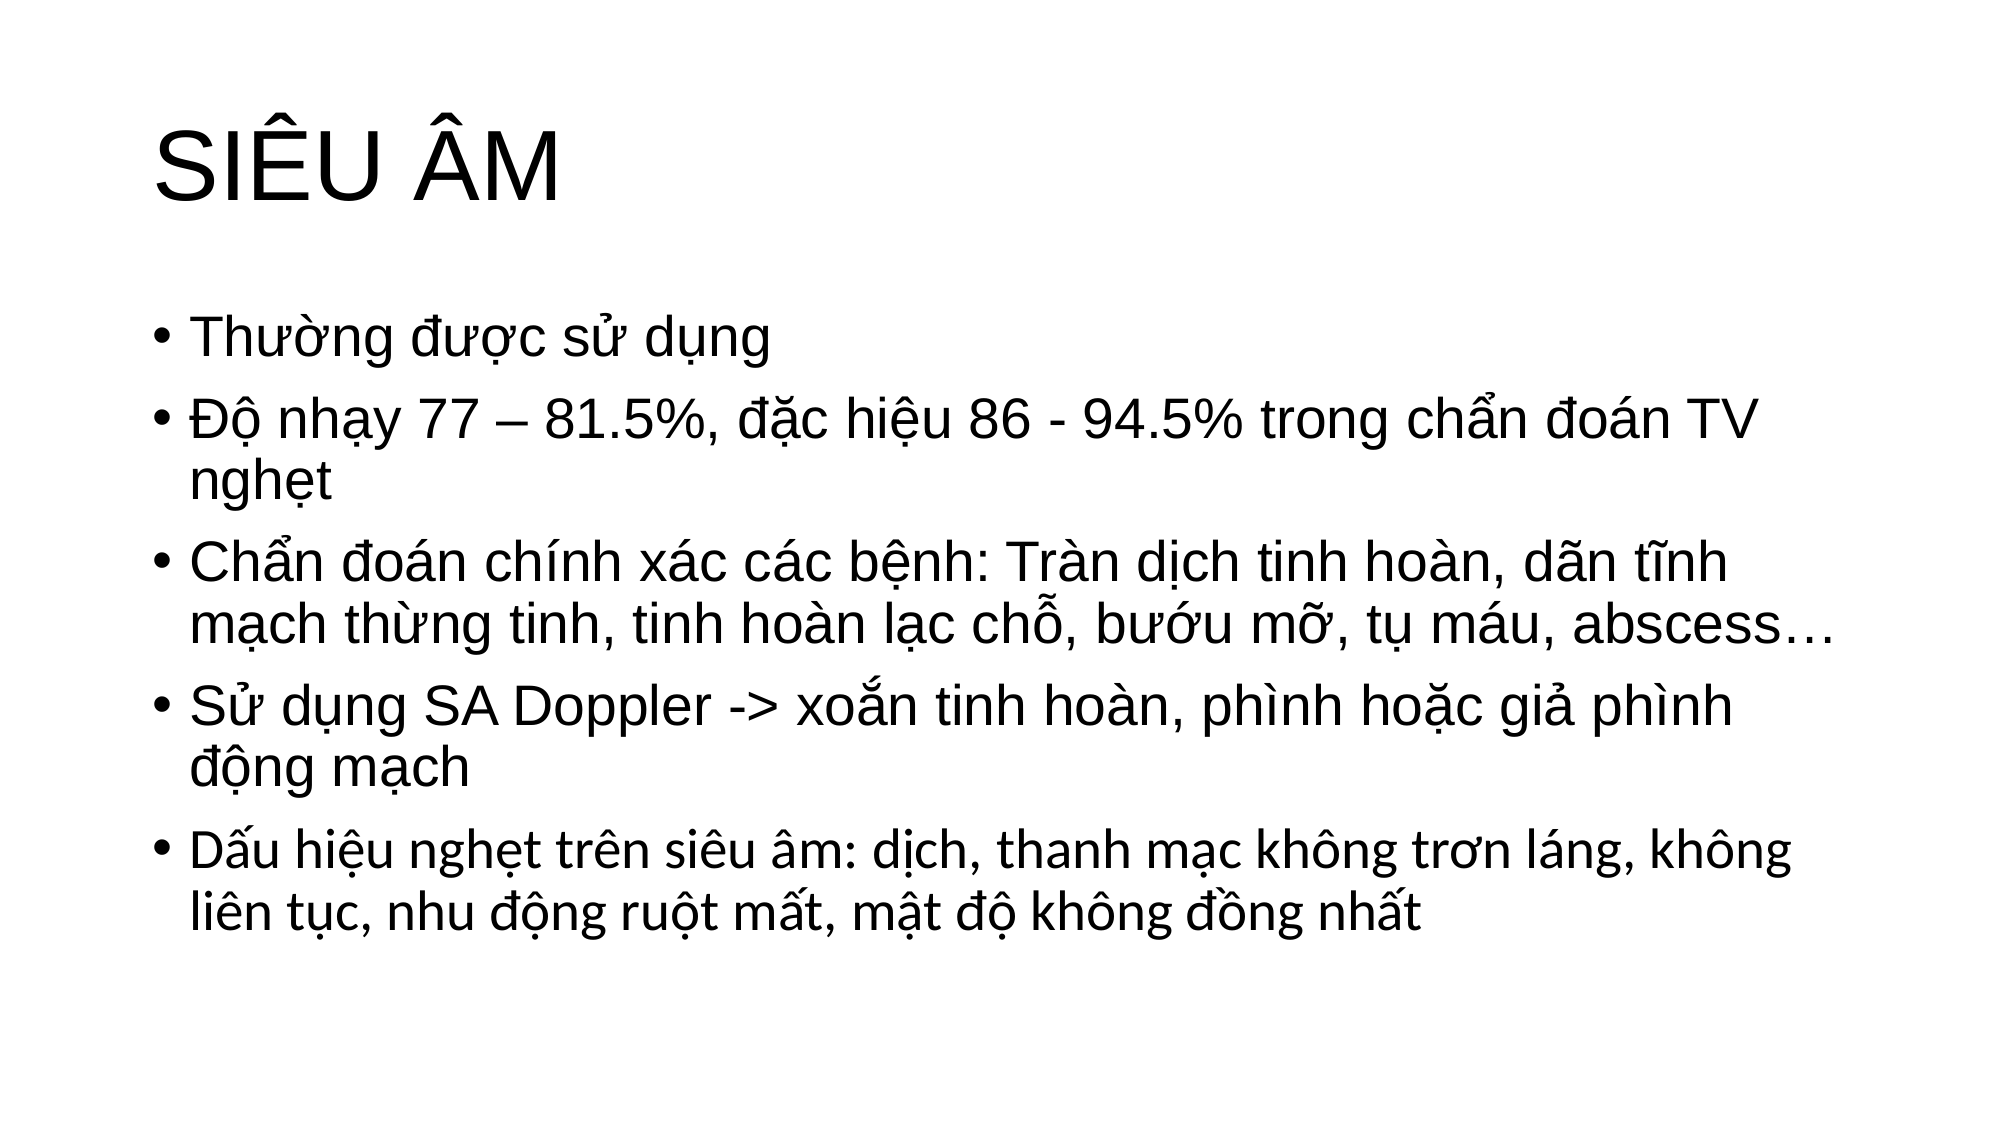

# SIÊU ÂM
Thường được sử dụng
Độ nhạy 77 – 81.5%, đặc hiệu 86 - 94.5% trong chẩn đoán TV nghẹt
Chẩn đoán chính xác các bệnh: Tràn dịch tinh hoàn, dãn tĩnh mạch thừng tinh, tinh hoàn lạc chỗ, bướu mỡ, tụ máu, abscess…
Sử dụng SA Doppler -> xoắn tinh hoàn, phình hoặc giả phình động mạch
Dấu hiệu nghẹt trên siêu âm: dịch, thanh mạc không trơn láng, không liên tục, nhu động ruột mất, mật độ không đồng nhất